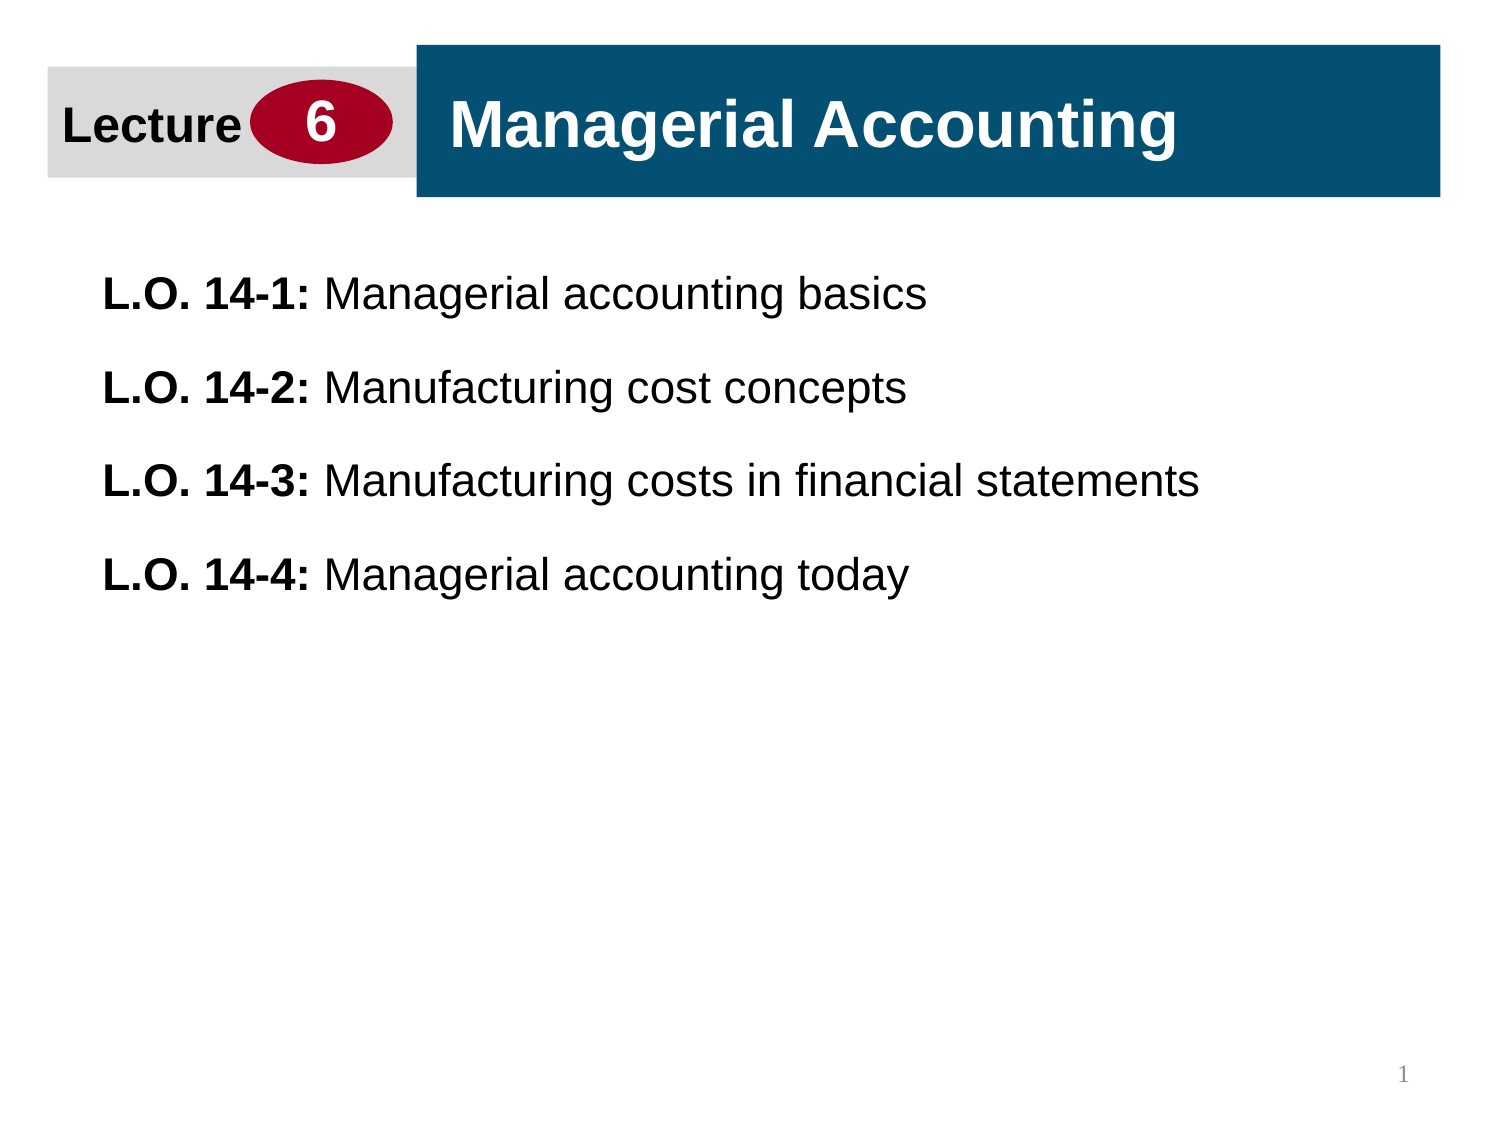

Managerial Accounting
Lecture
6
L.O. 14-1: Managerial accounting basics
L.O. 14-2: Manufacturing cost concepts
L.O. 14-3: Manufacturing costs in financial statements
L.O. 14-4: Managerial accounting today
1